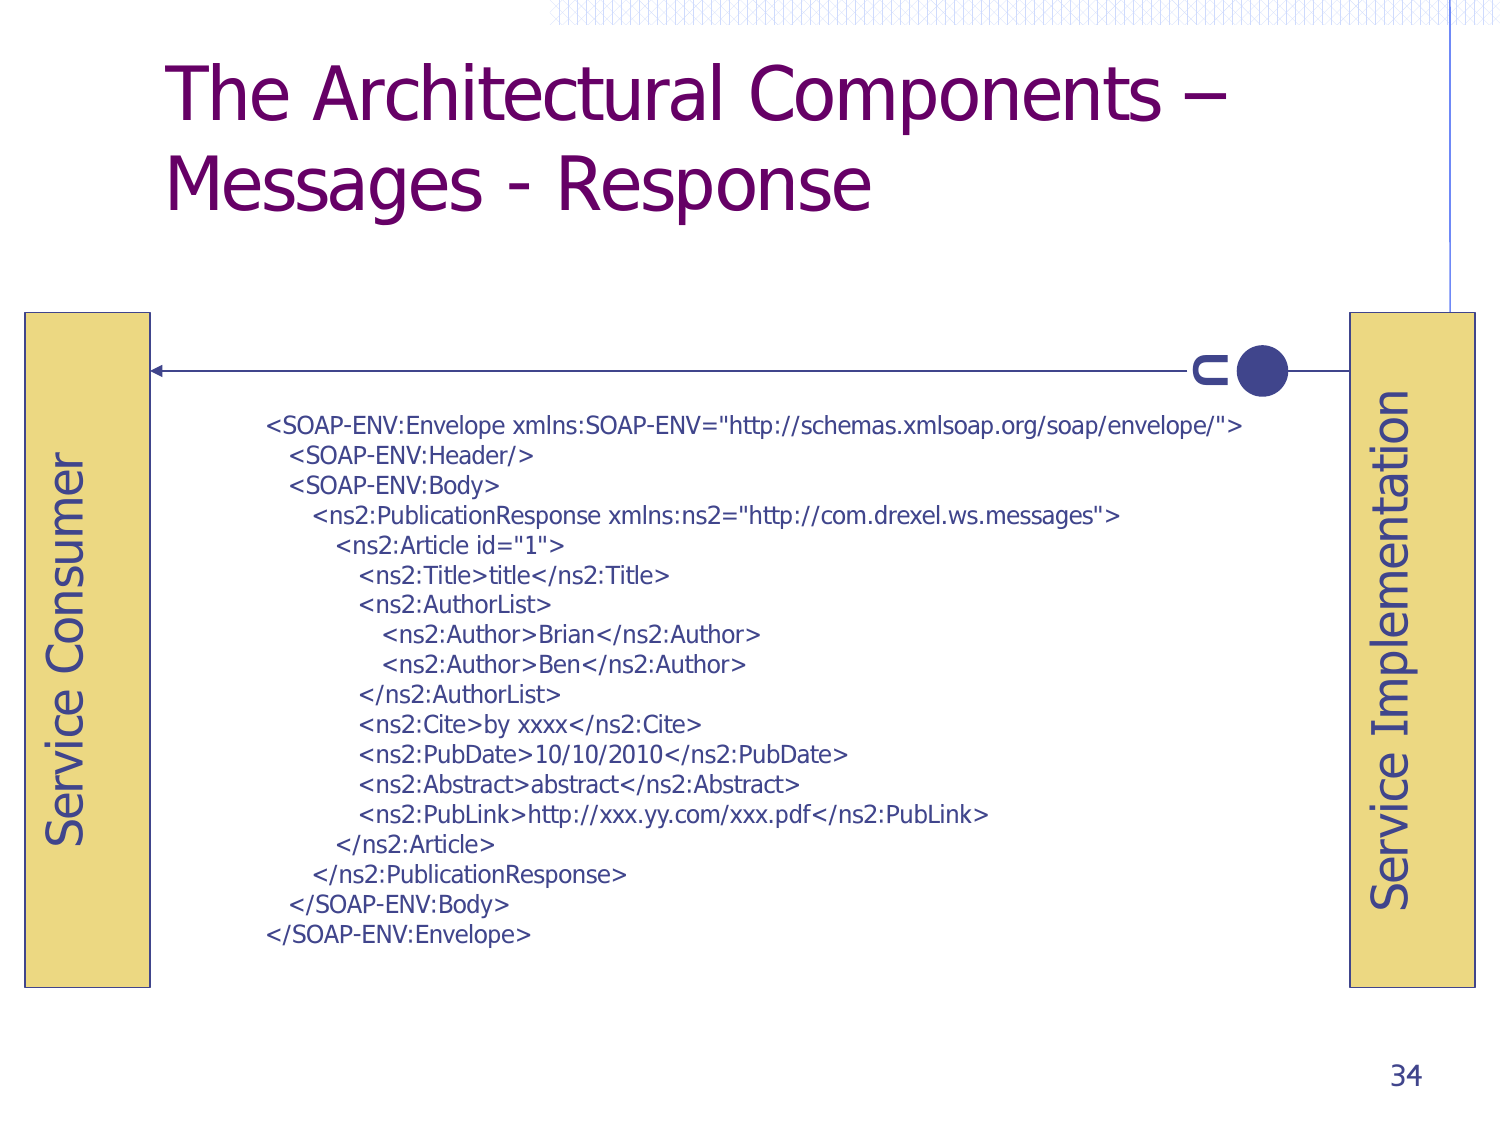

# The Architectural Components – Messages - Response
U

<SOAP-ENV:Envelope xmlns:SOAP-ENV="http://schemas.xmlsoap.org/soap/envelope/">
   <SOAP-ENV:Header/>
   <SOAP-ENV:Body>
      <ns2:PublicationResponse xmlns:ns2="http://com.drexel.ws.messages">
         <ns2:Article id="1">
            <ns2:Title>title</ns2:Title>
            <ns2:AuthorList>
               <ns2:Author>Brian</ns2:Author>
               <ns2:Author>Ben</ns2:Author>
            </ns2:AuthorList>
            <ns2:Cite>by xxxx</ns2:Cite>
            <ns2:PubDate>10/10/2010</ns2:PubDate>
            <ns2:Abstract>abstract</ns2:Abstract>
            <ns2:PubLink>http://xxx.yy.com/xxx.pdf</ns2:PubLink>
         </ns2:Article>
      </ns2:PublicationResponse>
   </SOAP-ENV:Body>
</SOAP-ENV:Envelope>
Service Implementation
Service Consumer
34